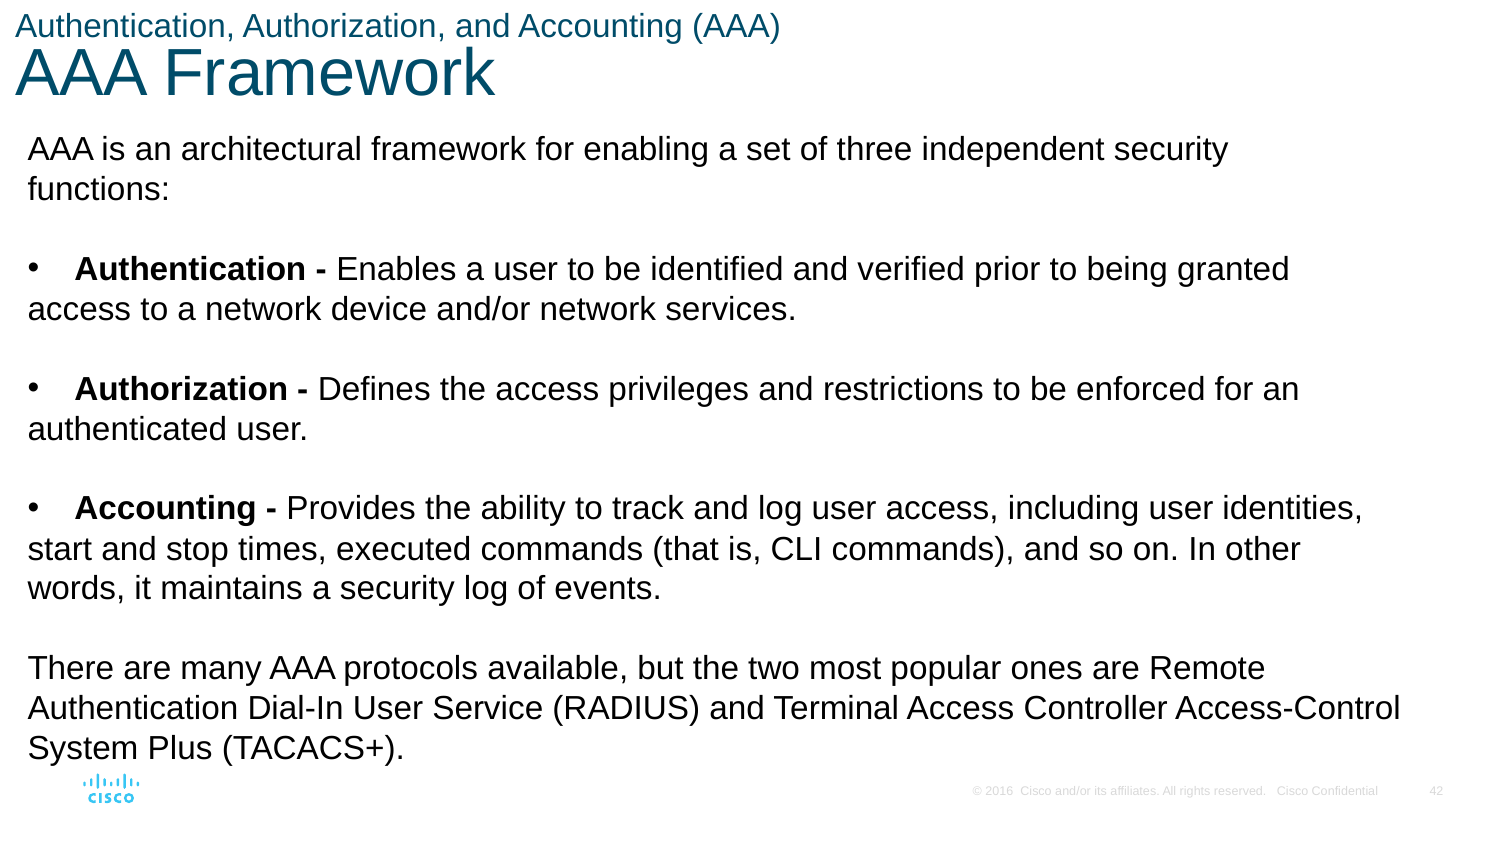

# Authentication, Authorization, and Accounting (AAA) AAA Framework
AAA is an architectural framework for enabling a set of three independent security
functions:

Authentication - Enables a user to be identified and verified prior to being granted
access to a network device and/or network services.

Authorization - Defines the access privileges and restrictions to be enforced for an
authenticated user.

Accounting - Provides the ability to track and log user access, including user identities,
start and stop times, executed commands (that is, CLI commands), and so on. In other
words, it maintains a security log of events.

There are many AAA protocols available, but the two most popular ones are Remote Authentication Dial-In User Service (RADIUS) and Terminal Access Controller Access-Control System Plus (TACACS+).